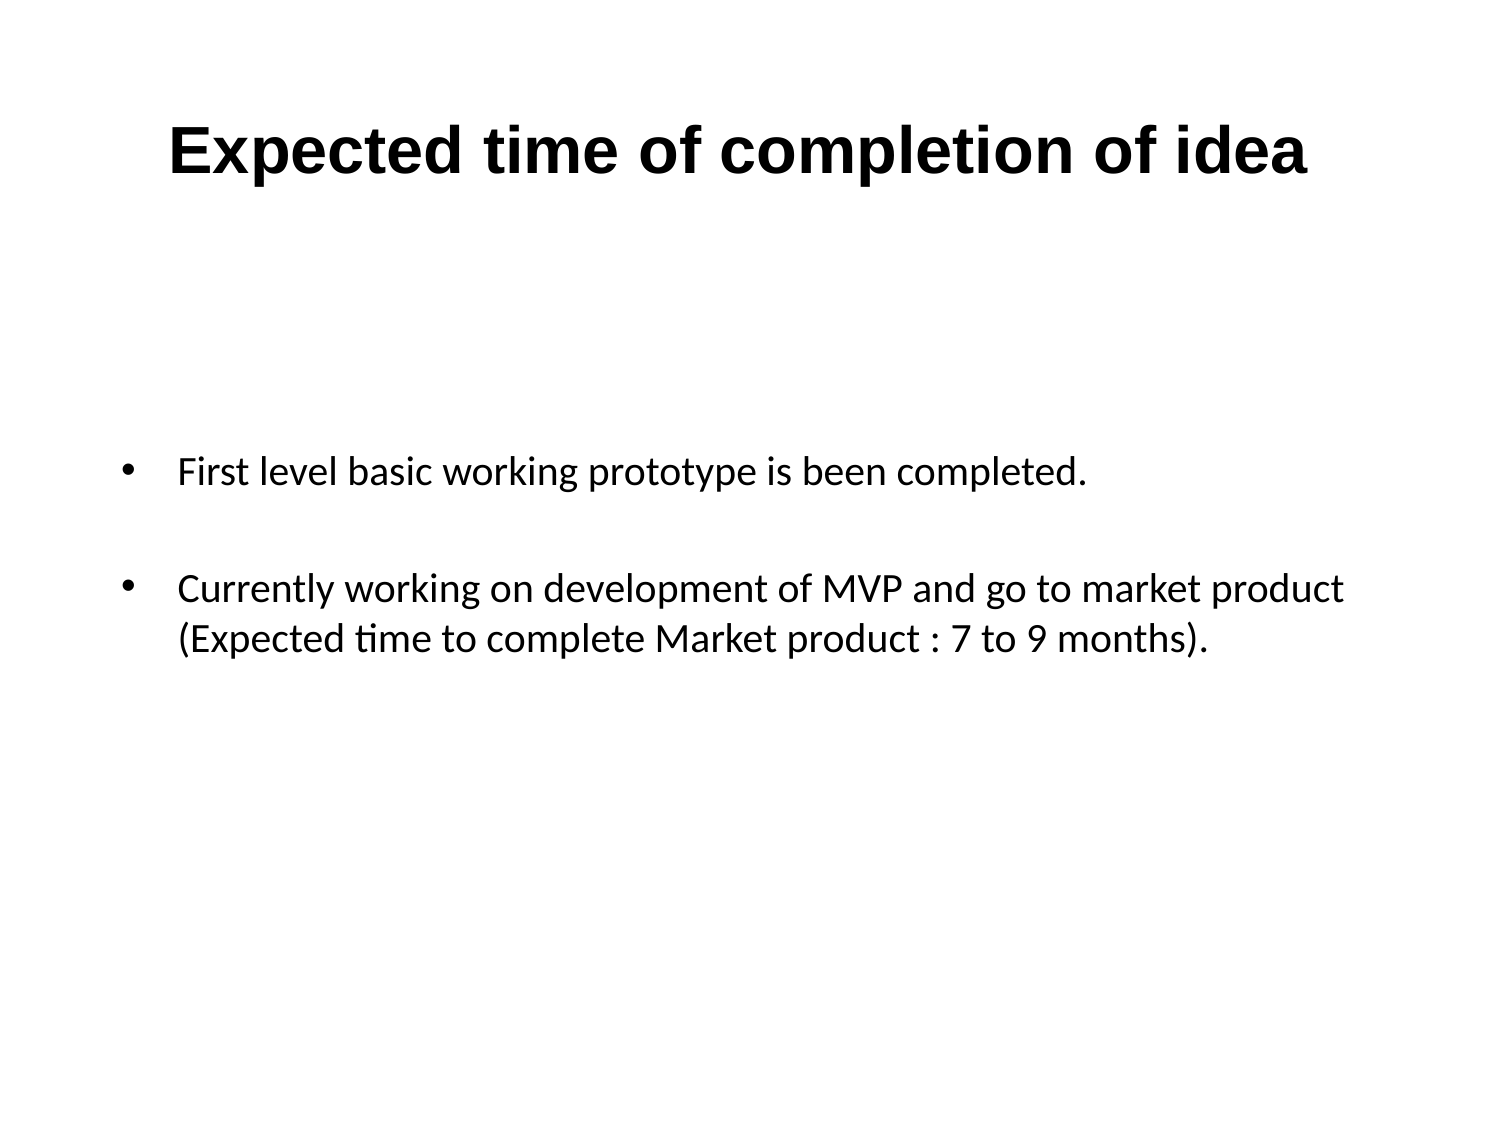

Expected time of completion of idea

First level basic working prototype is been completed.

Currently working on development of MVP and go to market product (Expected time to complete Market product : 7 to 9 months).